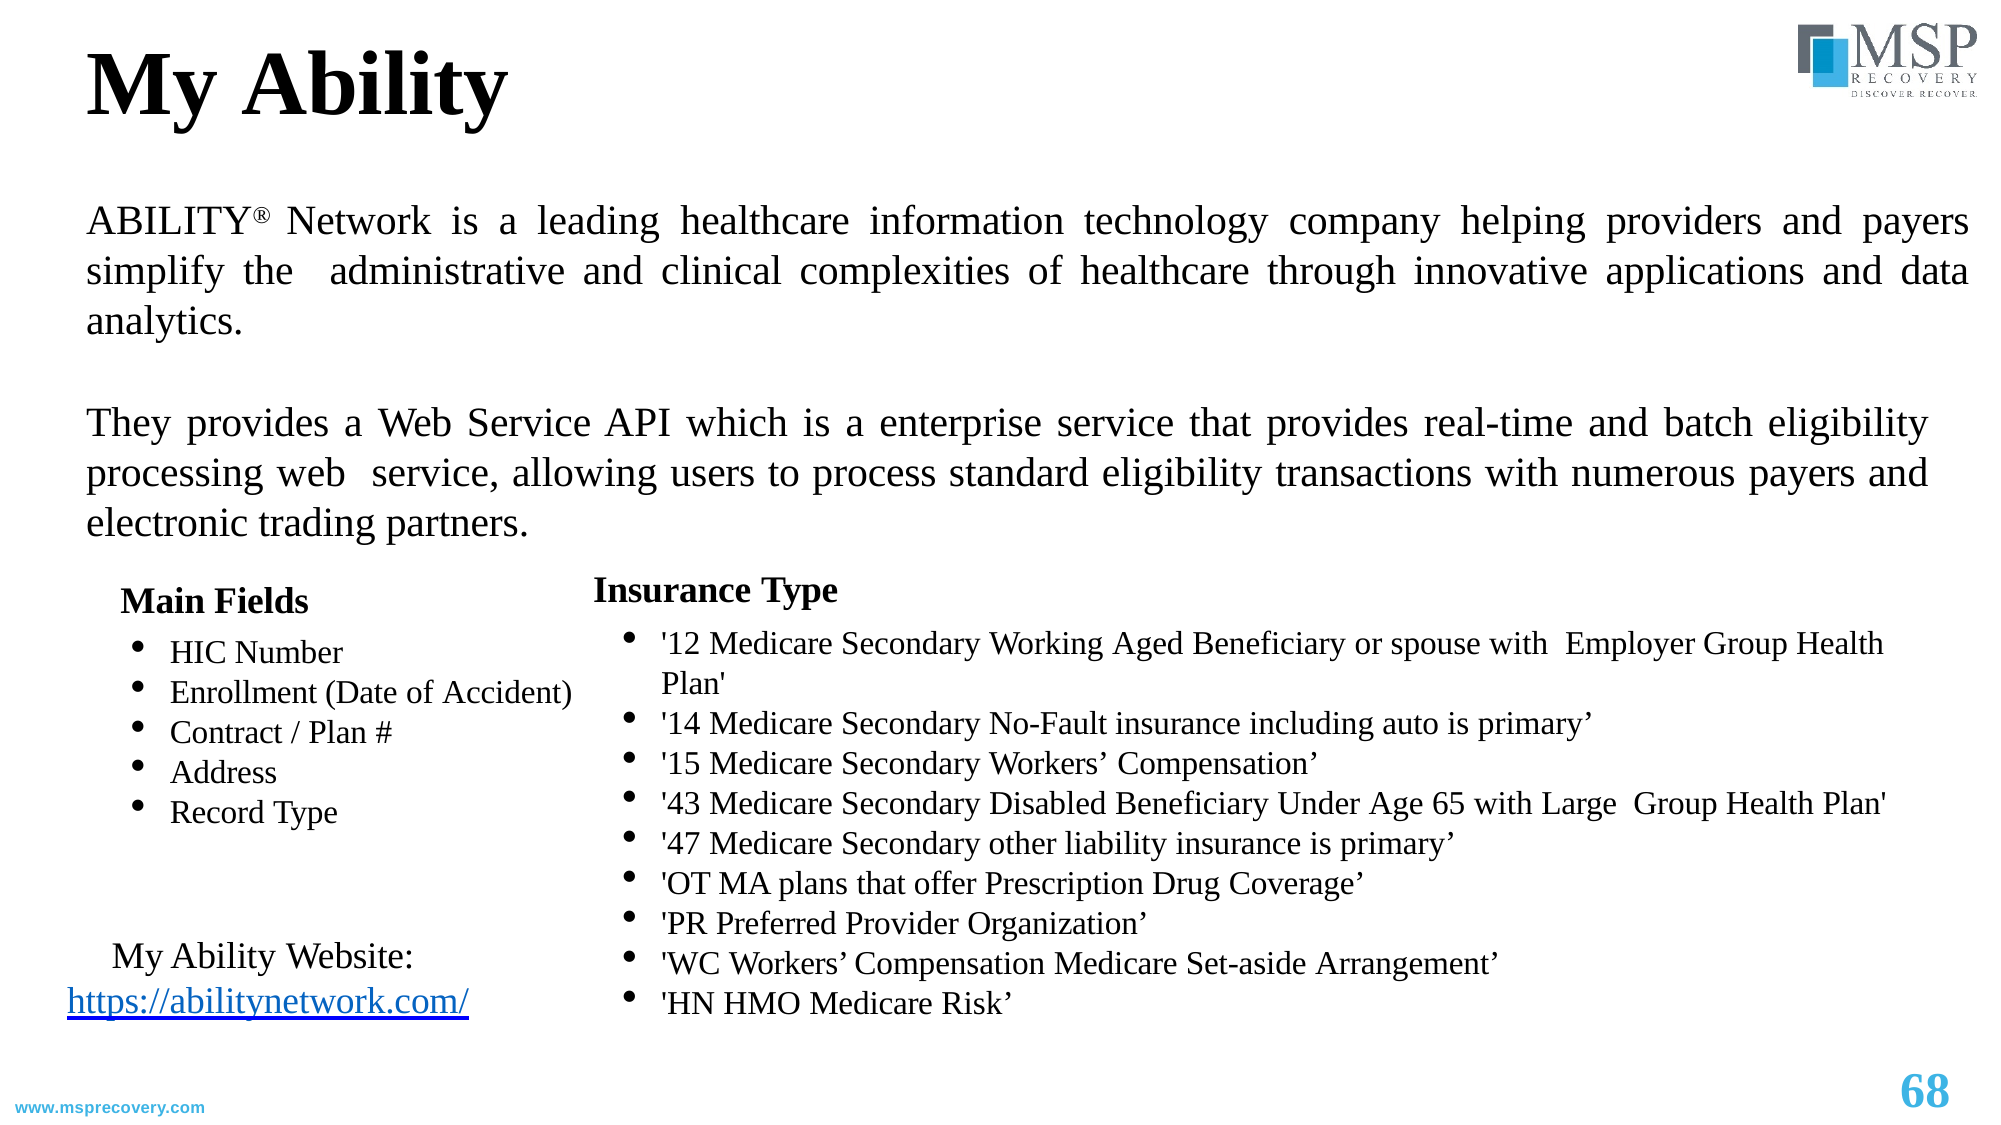

My Ability
ABILITY® Network is a leading healthcare information technology company helping providers and payers simplify the  administrative and clinical complexities of healthcare through innovative applications and data analytics.

They provides a Web Service API which is a enterprise service that provides real-time and batch eligibility processing web  service, allowing users to process standard eligibility transactions with numerous payers and electronic trading partners.
Insurance Type
Main Fields
HIC Number
Enrollment (Date of Accident)
Contract / Plan #
Address
Record Type
'12 Medicare Secondary Working Aged Beneficiary or spouse with  Employer Group Health Plan'
'14 Medicare Secondary No-Fault insurance including auto is primary’
'15 Medicare Secondary Workers’ Compensation’
'43 Medicare Secondary Disabled Beneficiary Under Age 65 with Large  Group Health Plan'
'47 Medicare Secondary other liability insurance is primary’
'OT MA plans that offer Prescription Drug Coverage’
'PR Preferred Provider Organization’
'WC Workers’ Compensation Medicare Set-aside Arrangement’
'HN HMO Medicare Risk’
My Ability Website: https://abilitynetwork.com/